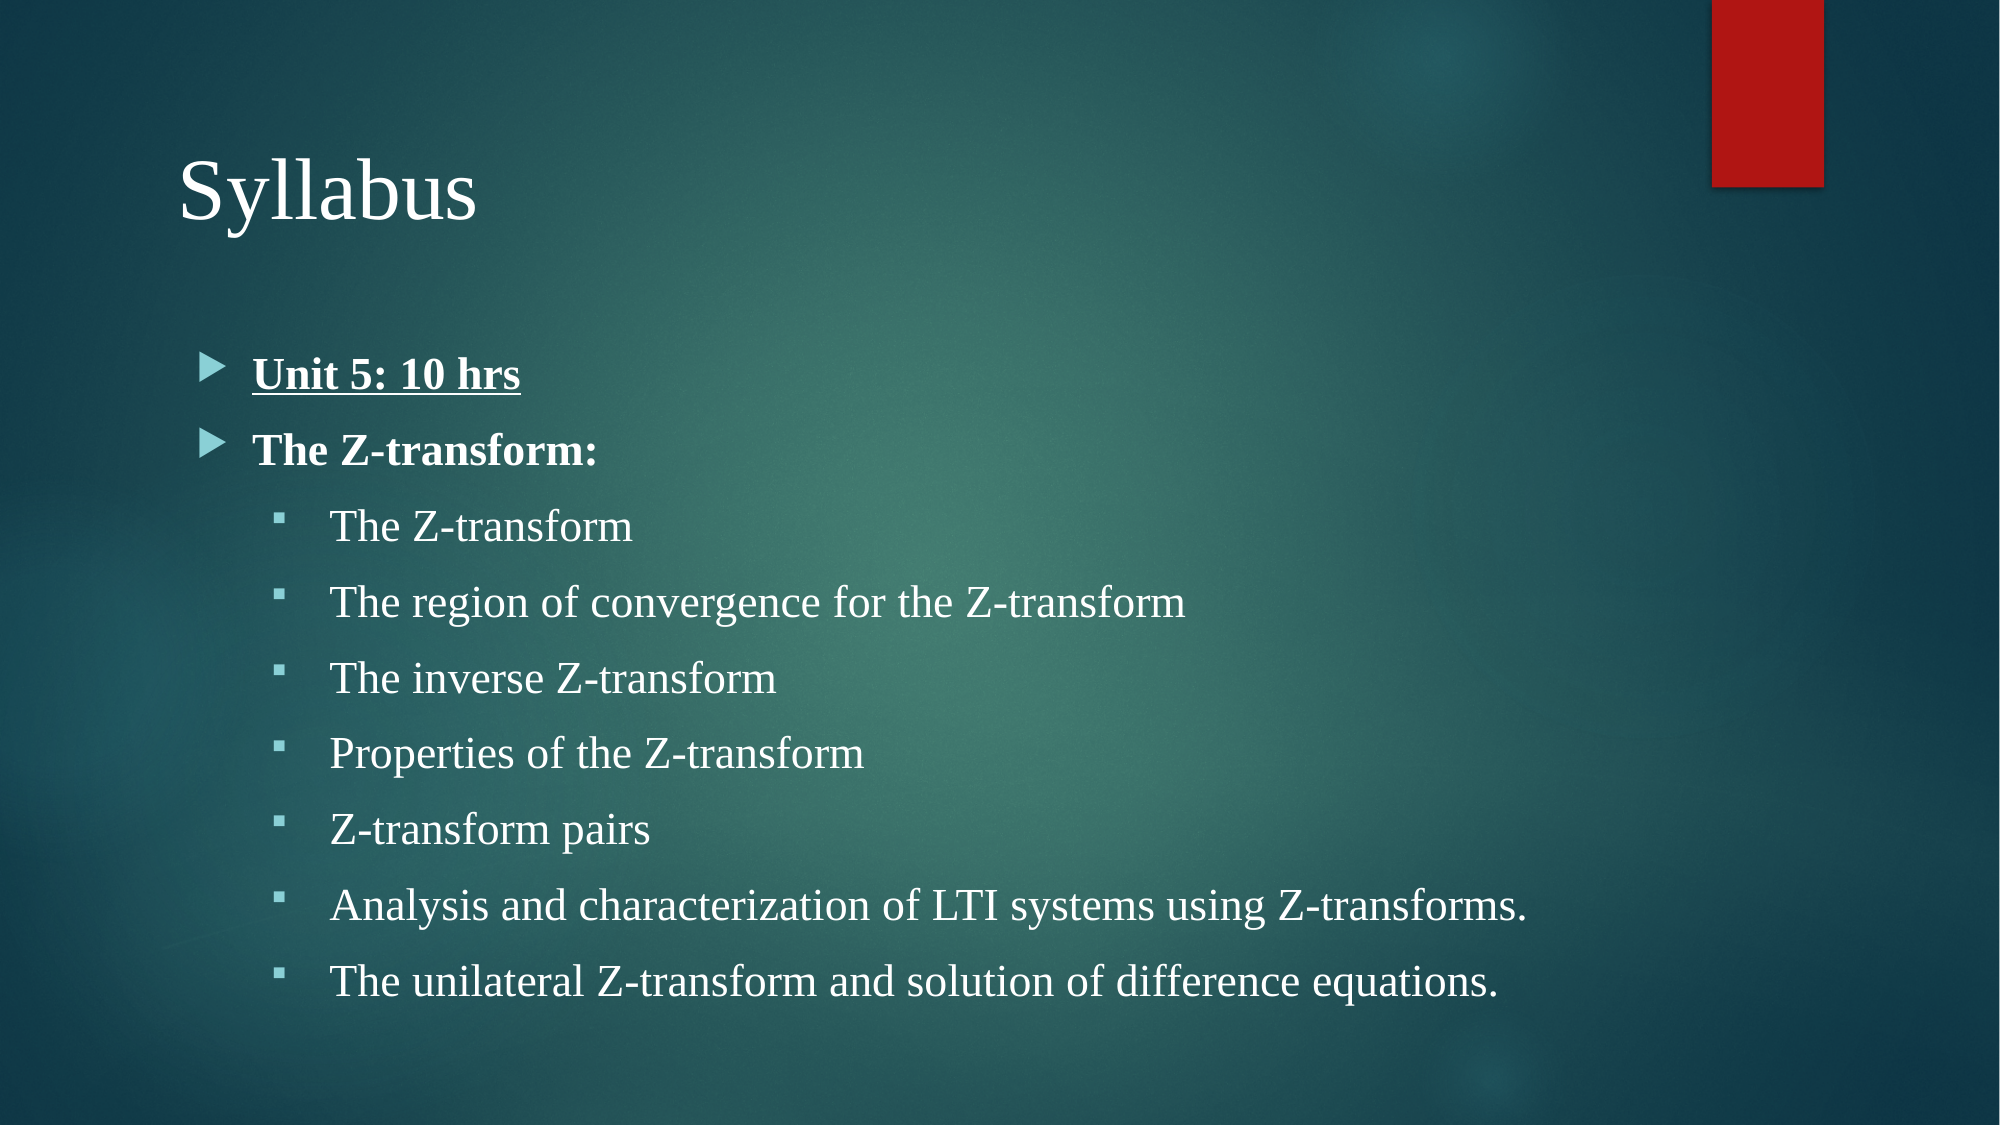

# Syllabus
Unit 5: 10 hrs
The Z-transform:
 The Z-transform
 The region of convergence for the Z-transform
 The inverse Z-transform
 Properties of the Z-transform
 Z-transform pairs
 Analysis and characterization of LTI systems using Z-transforms.
 The unilateral Z-transform and solution of difference equations.